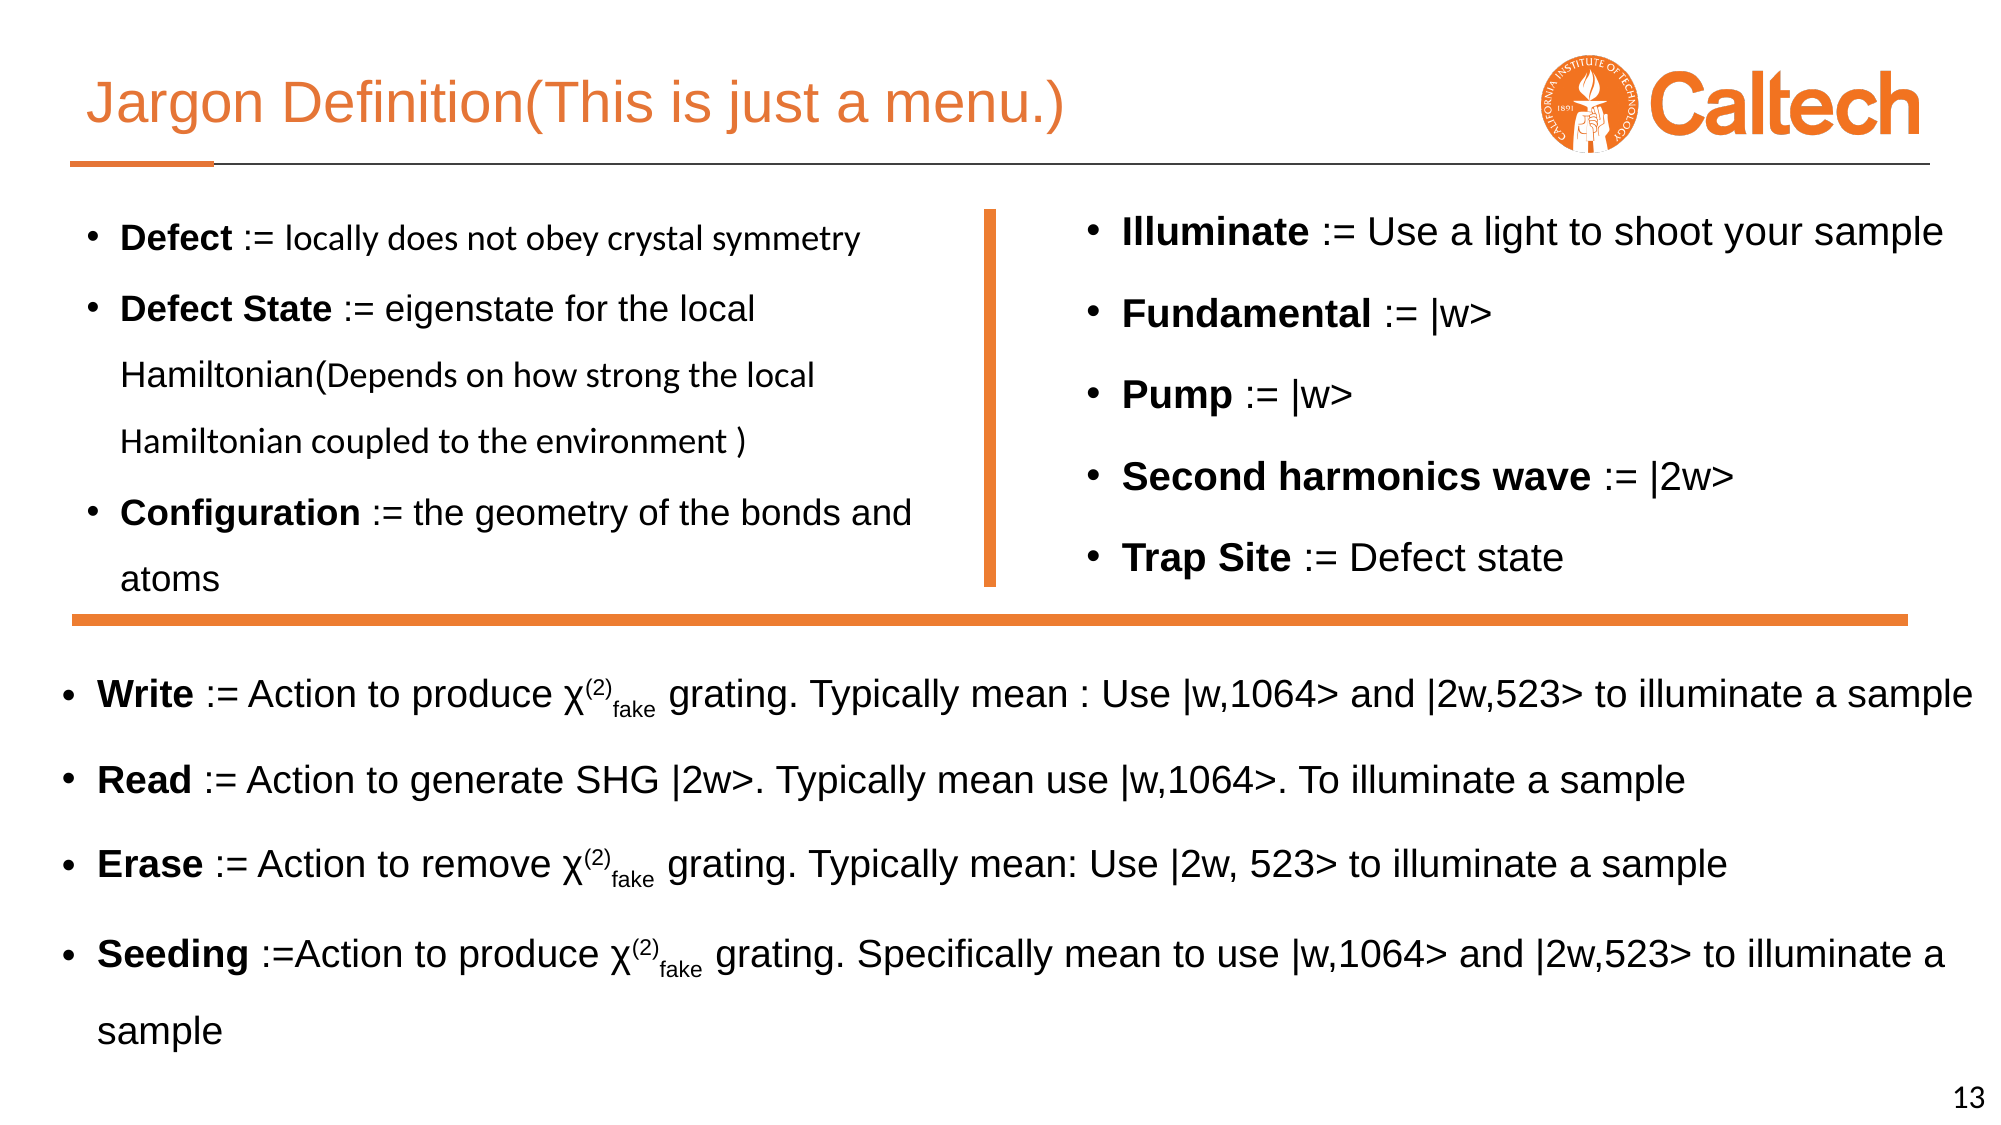

# Jargon Definition(This is just a menu.)
Illuminate := Use a light to shoot your sample
Fundamental := |w>
Pump := |w>
Second harmonics wave := |2w>
Trap Site := Defect state

Defect := locally does not obey crystal symmetry
Defect State := eigenstate for the local Hamiltonian(Depends on how strong the local Hamiltonian coupled to the environment )
Configuration := the geometry of the bonds and atoms

Write := Action to produce χ(2)fake  grating. Typically mean : Use |w,1064> and |2w,523> to illuminate a sample
Read := Action to generate SHG |2w>. Typically mean use |w,1064>. To illuminate a sample
Erase := Action to remove χ(2)fake  grating. Typically mean: Use |2w, 523> to illuminate a sample
Seeding :=Action to produce χ(2)fake  grating. Specifically mean to use |w,1064> and |2w,523> to illuminate a sample

13